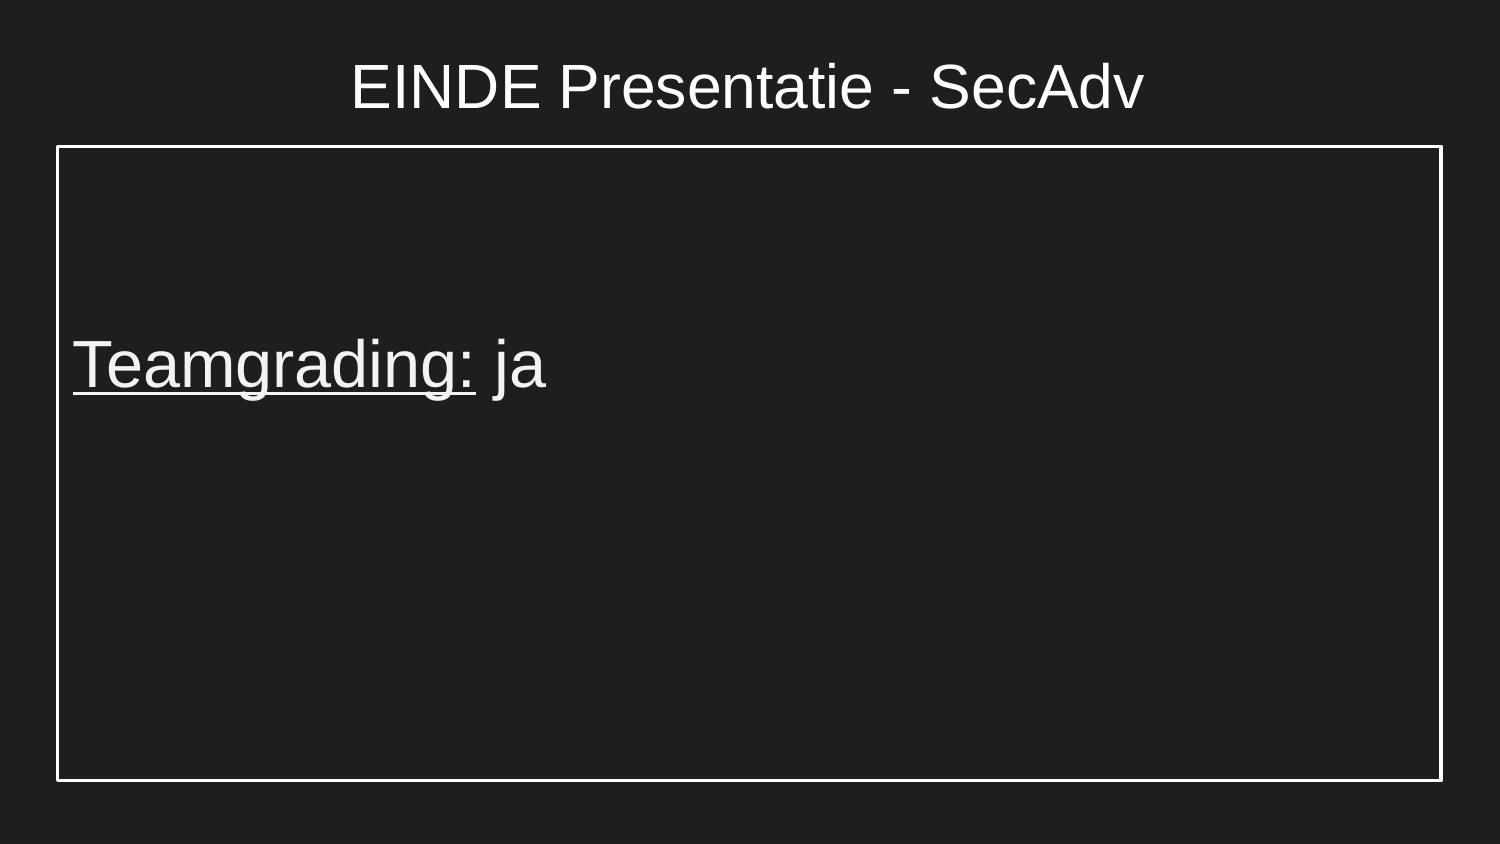

EINDE Presentatie - SecAdv

Teamgrading: ja

#